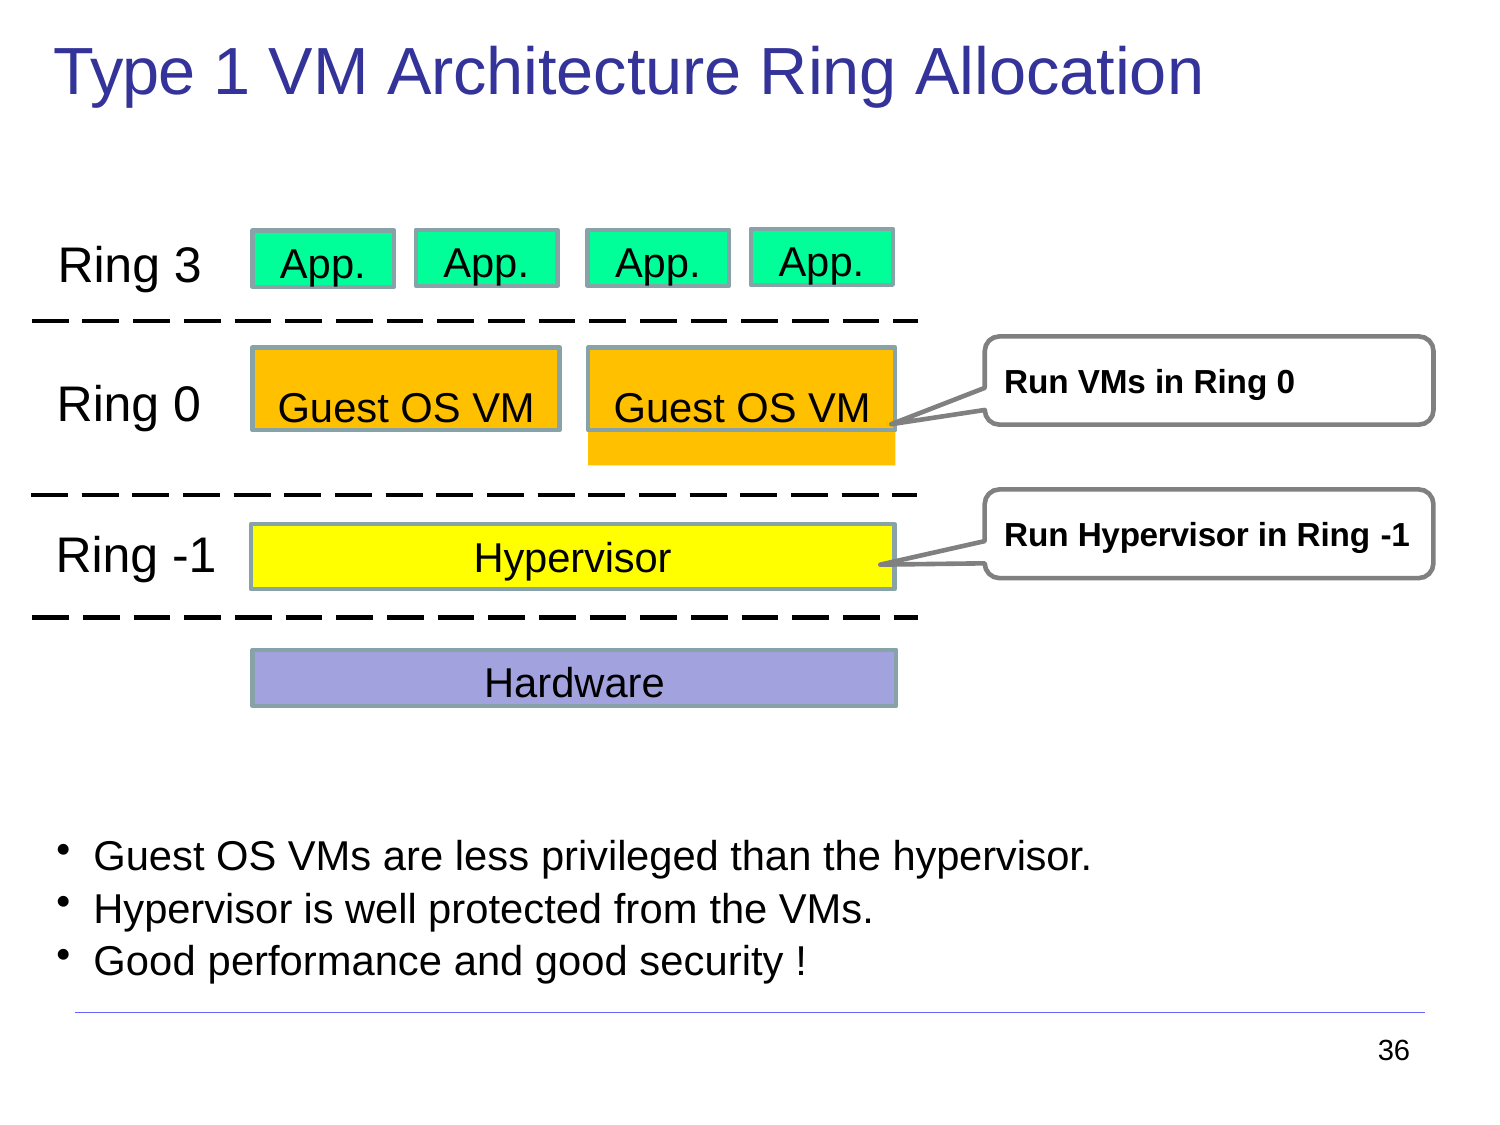

# Type 1 VM Architecture Ring Allocation
App.
App.
App.
Ring 3
App.

Guest OS VM

Guest OS VM
Run VMs in Ring 0
Ring 0

Run Hypervisor in Ring -1
Ring -1

Hypervisor

Hardware
Guest OS VMs are less privileged than the hypervisor.
Hypervisor is well protected from the VMs.
Good performance and good security !

36